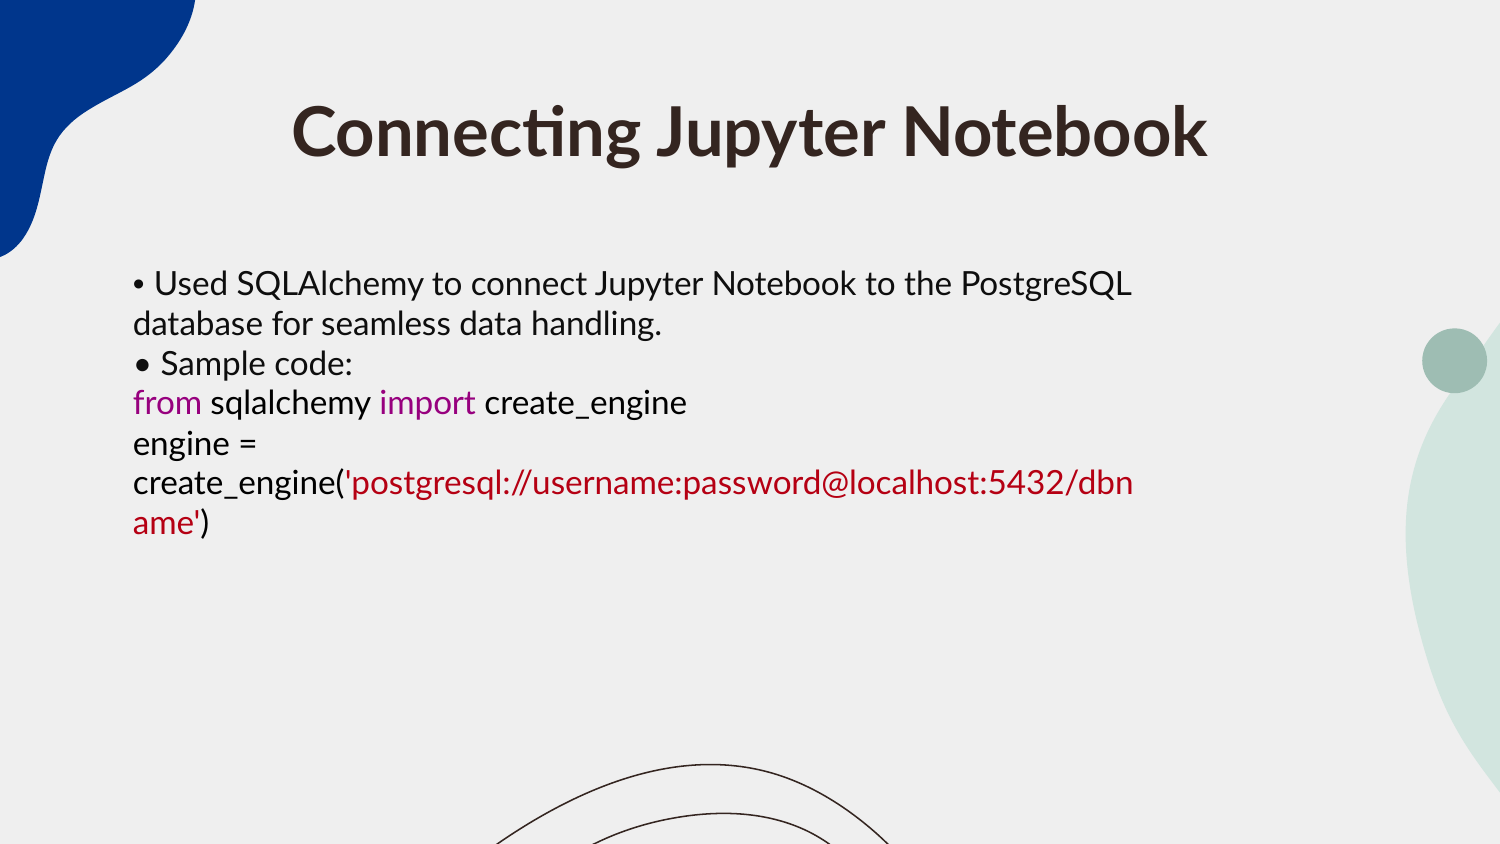

# Connecting Jupyter Notebook
• Used SQLAlchemy to connect Jupyter Notebook to the PostgreSQL database for seamless data handling.
• Sample code:
from sqlalchemy import create_engine
engine = create_engine('postgresql://username:password@localhost:5432/dbname')